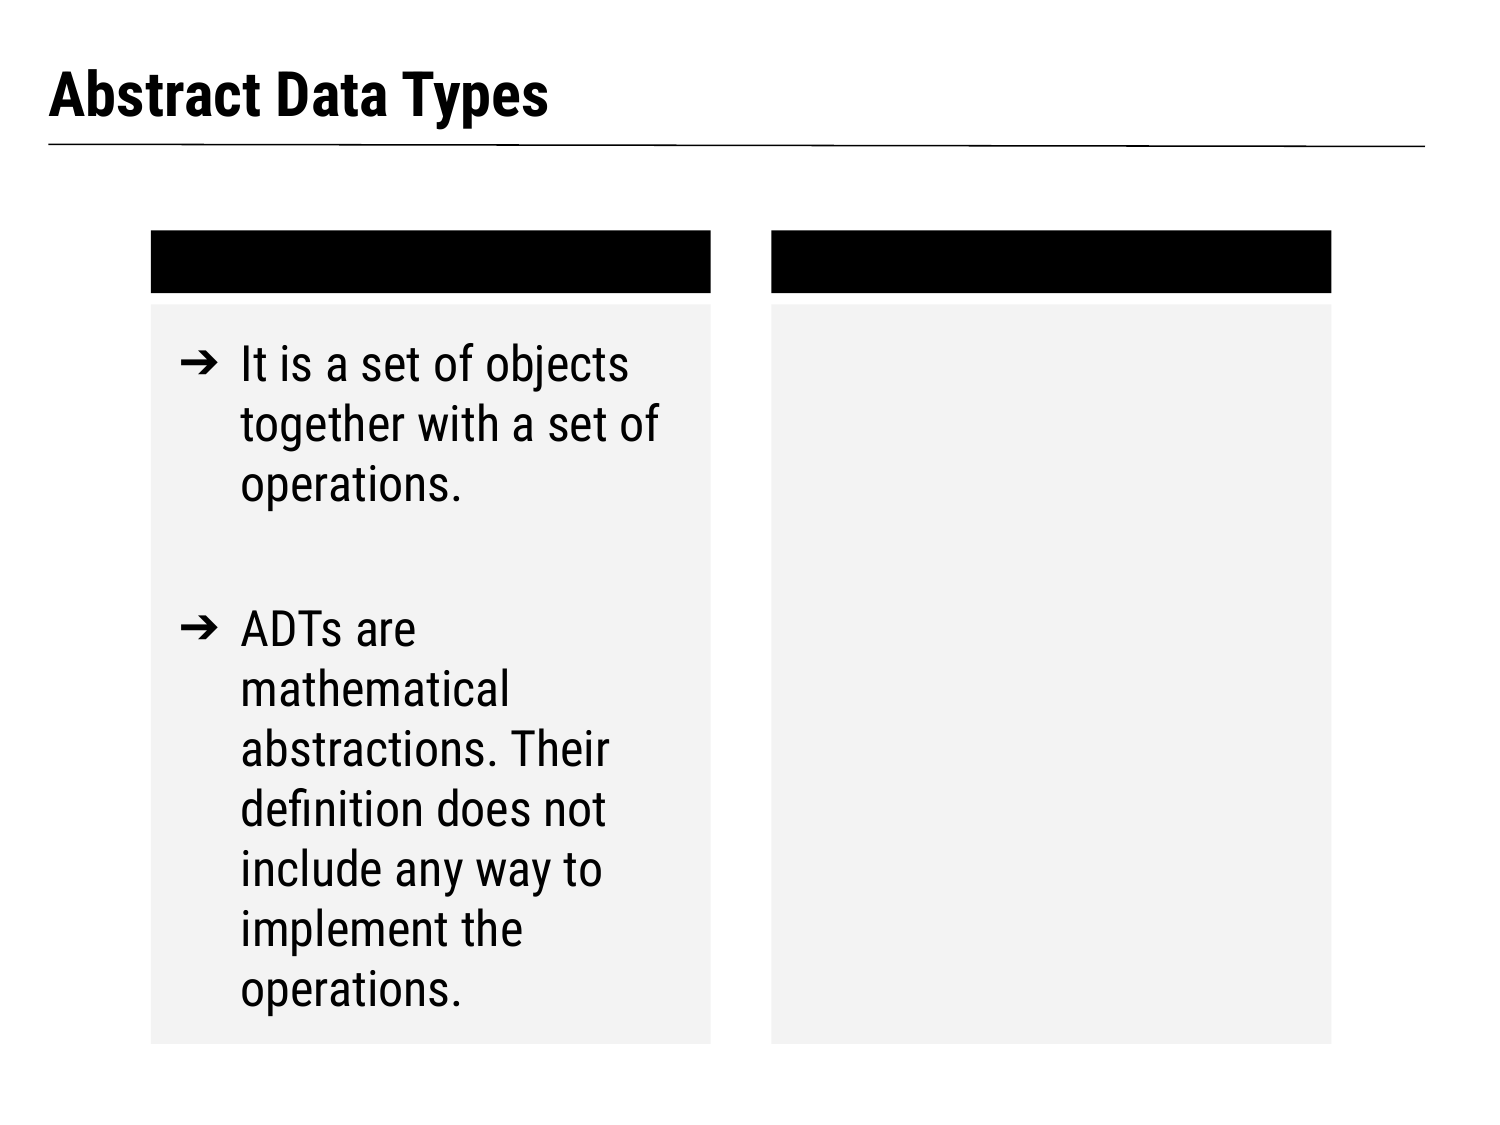

# Abstract Data Types

It is a set of objects together with a set of operations.

ADTs are mathematical abstractions. Their definition does not include any way to implement the operations.